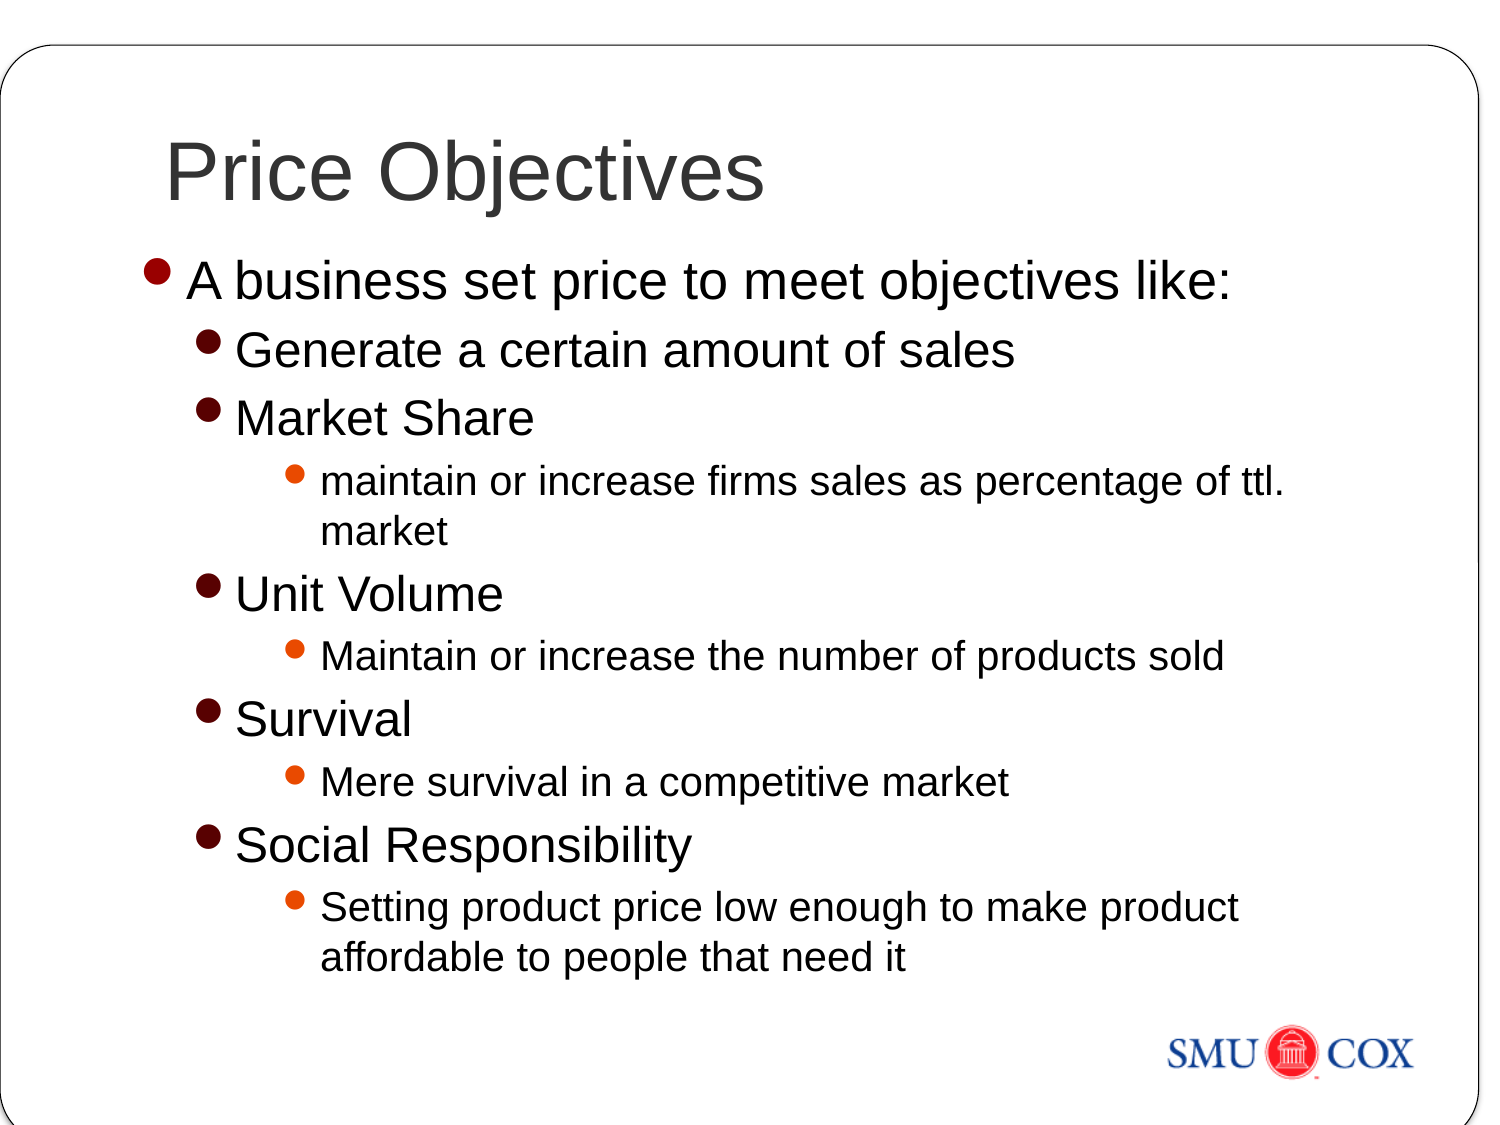

# Price Objectives
A business set price to meet objectives like:
Generate a certain amount of sales
Market Share
maintain or increase firms sales as percentage of ttl. market
Unit Volume
Maintain or increase the number of products sold
Survival
Mere survival in a competitive market
Social Responsibility
Setting product price low enough to make product affordable to people that need it